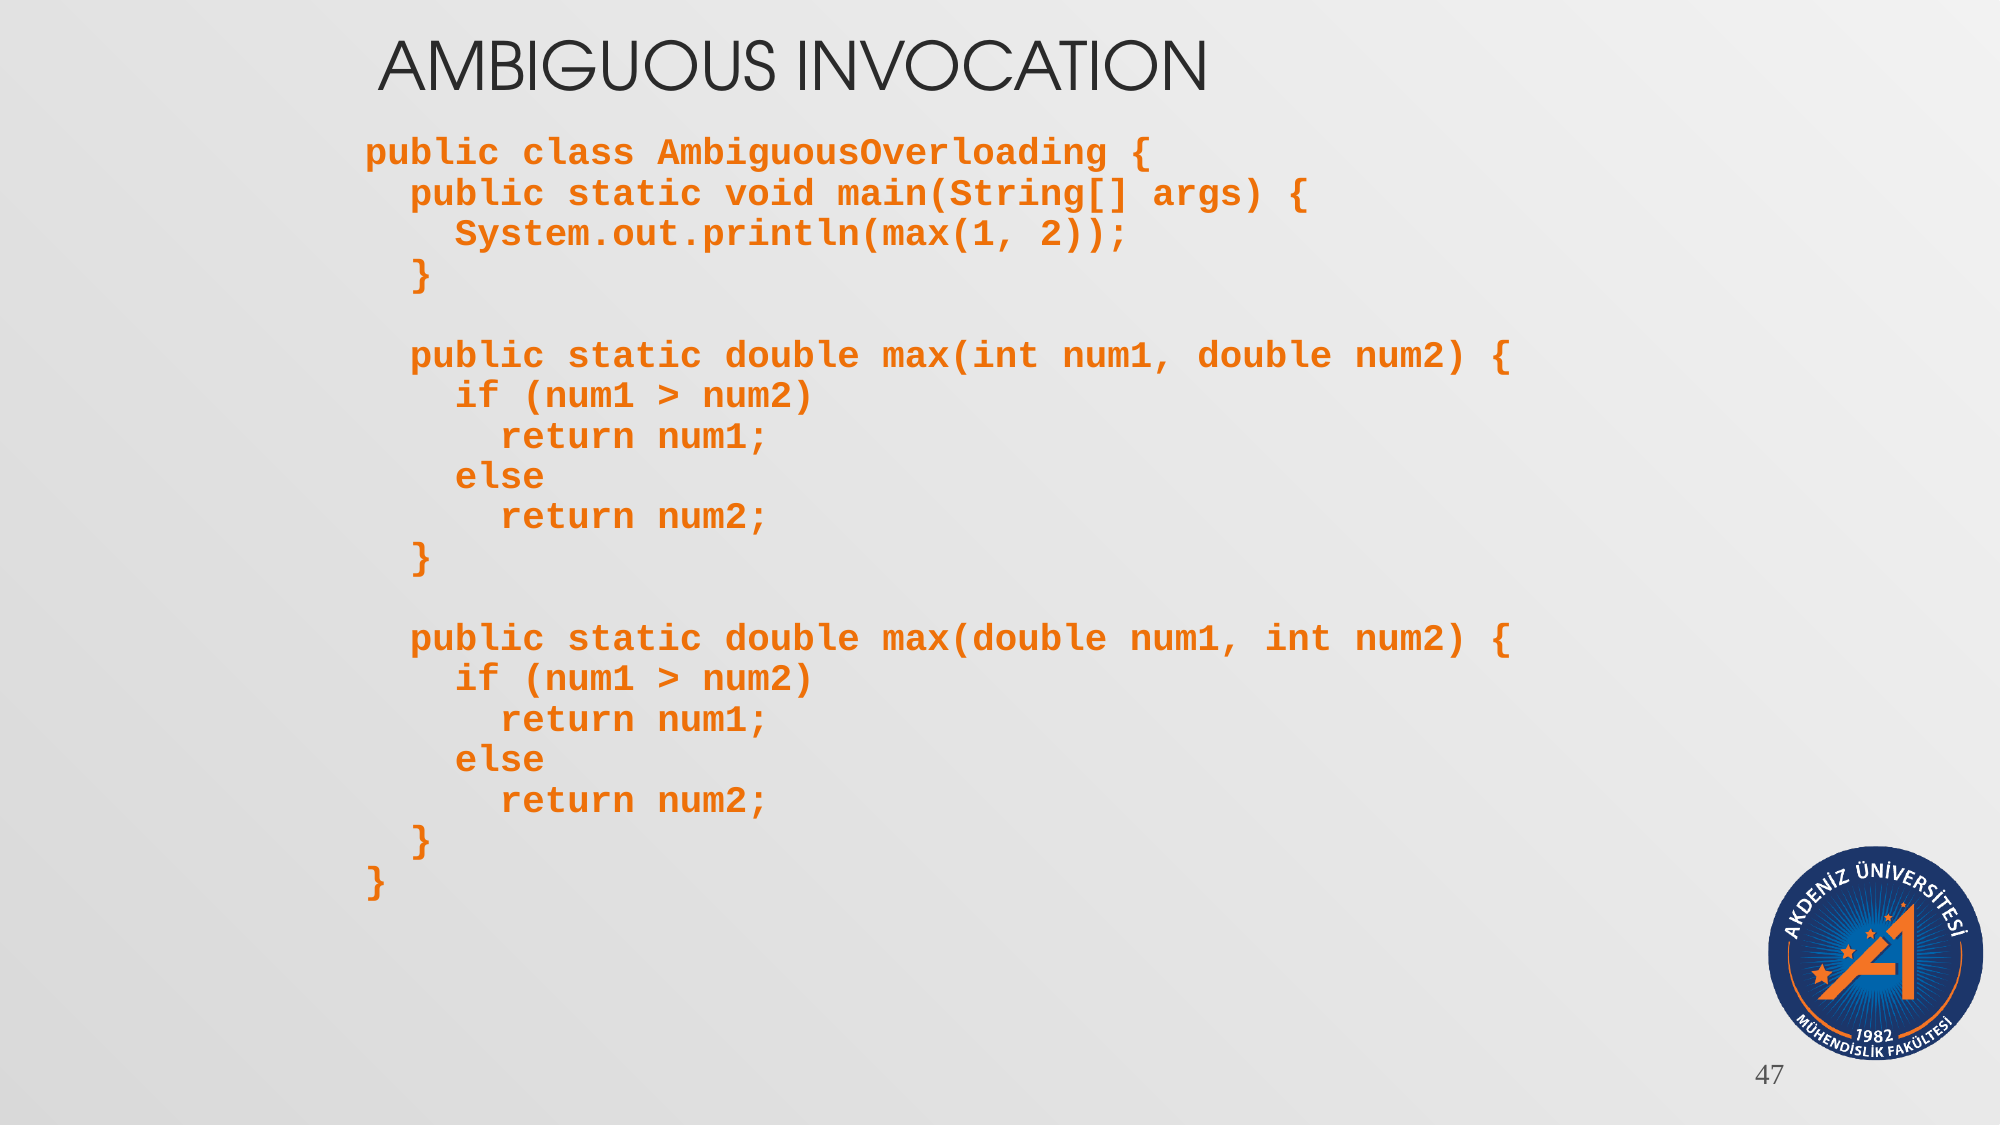

# Ambiguous Invocation
public class AmbiguousOverloading {
  public static void main(String[] args) {
    System.out.println(max(1, 2));
  }

  public static double max(int num1, double num2) {
    if (num1 > num2)
      return num1;
    else
      return num2;
  }

  public static double max(double num1, int num2) {
    if (num1 > num2)
      return num1;
    else
      return num2;
  }
}
47